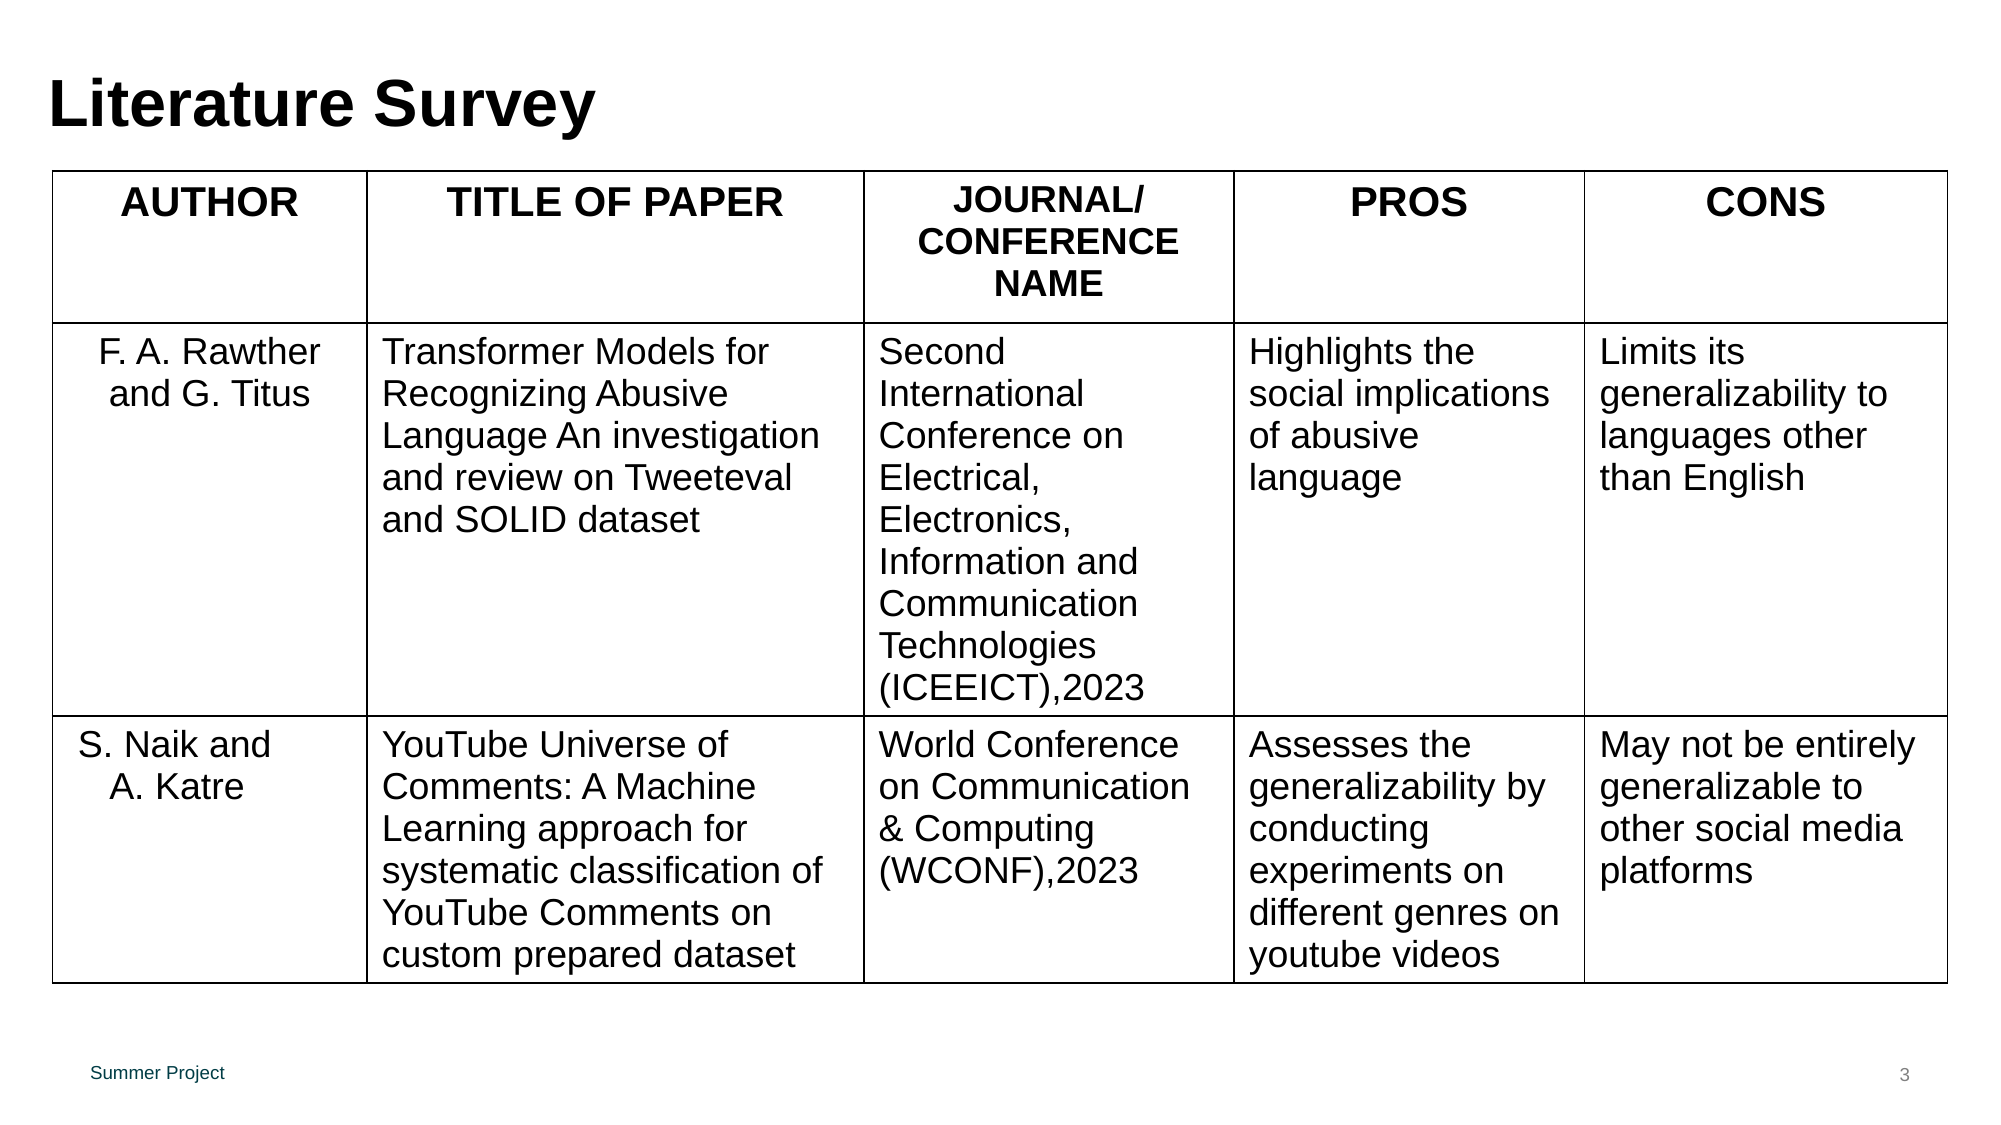

# Literature Survey
| AUTHOR | TITLE OF PAPER | JOURNAL/ CONFERENCE NAME | PROS | CONS |
| --- | --- | --- | --- | --- |
| F. A. Rawther and G. Titus | Transformer Models for Recognizing Abusive Language An investigation and review on Tweeteval and SOLID dataset | Second International Conference on Electrical, Electronics, Information and Communication Technologies (ICEEICT),2023 | Highlights the social implications of abusive language | Limits its generalizability to languages other than English |
| S. Naik and A. Katre | YouTube Universe of Comments: A Machine Learning approach for systematic classification of YouTube Comments on custom prepared dataset | World Conference on Communication & Computing (WCONF),2023 | Assesses the generalizability by conducting experiments on different genres on youtube videos | May not be entirely generalizable to other social media platforms |
3